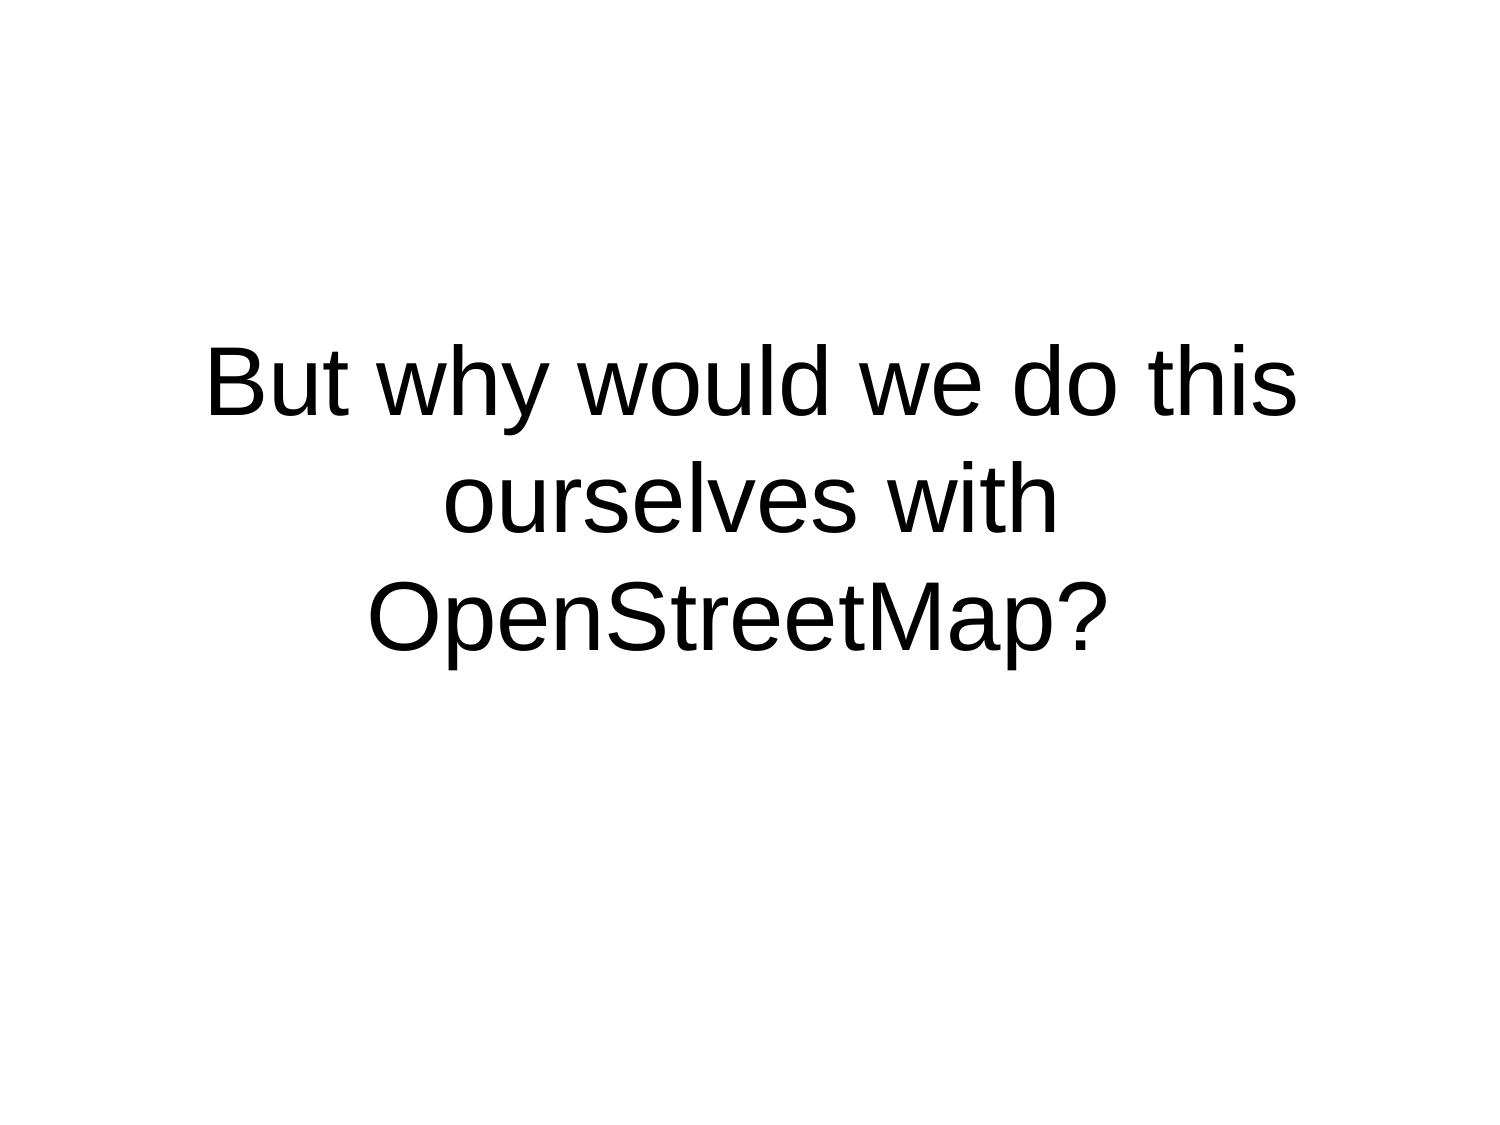

But why would we do this ourselves with OpenStreetMap?